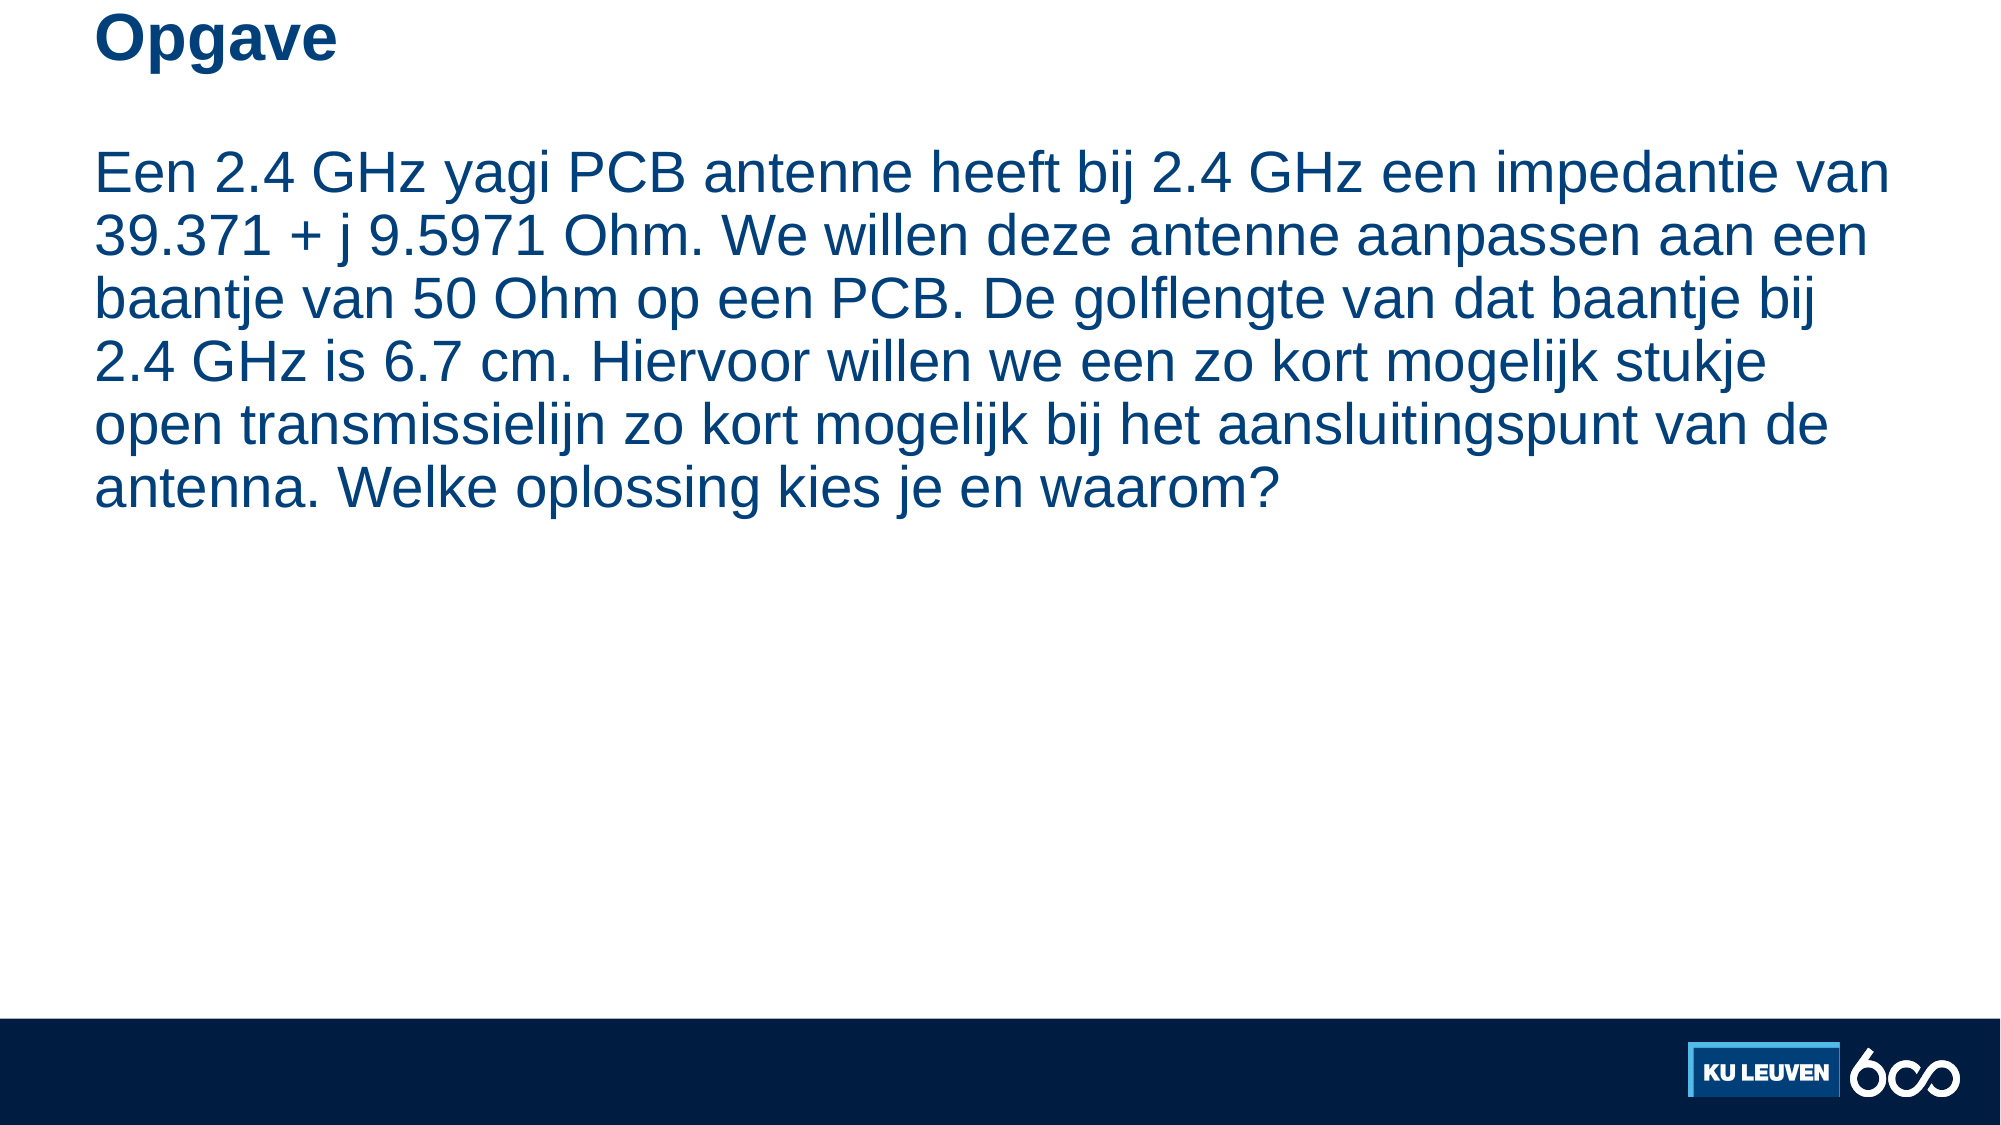

# Opgave
Een 2.4 GHz yagi PCB antenne heeft bij 2.4 GHz een impedantie van 39.371 + j 9.5971 Ohm. We willen deze antenne aanpassen aan een baantje van 50 Ohm op een PCB. De golflengte van dat baantje bij 2.4 GHz is 6.7 cm. Hiervoor willen we een zo kort mogelijk stukje open transmissielijn zo kort mogelijk bij het aansluitingspunt van de antenna. Welke oplossing kies je en waarom?